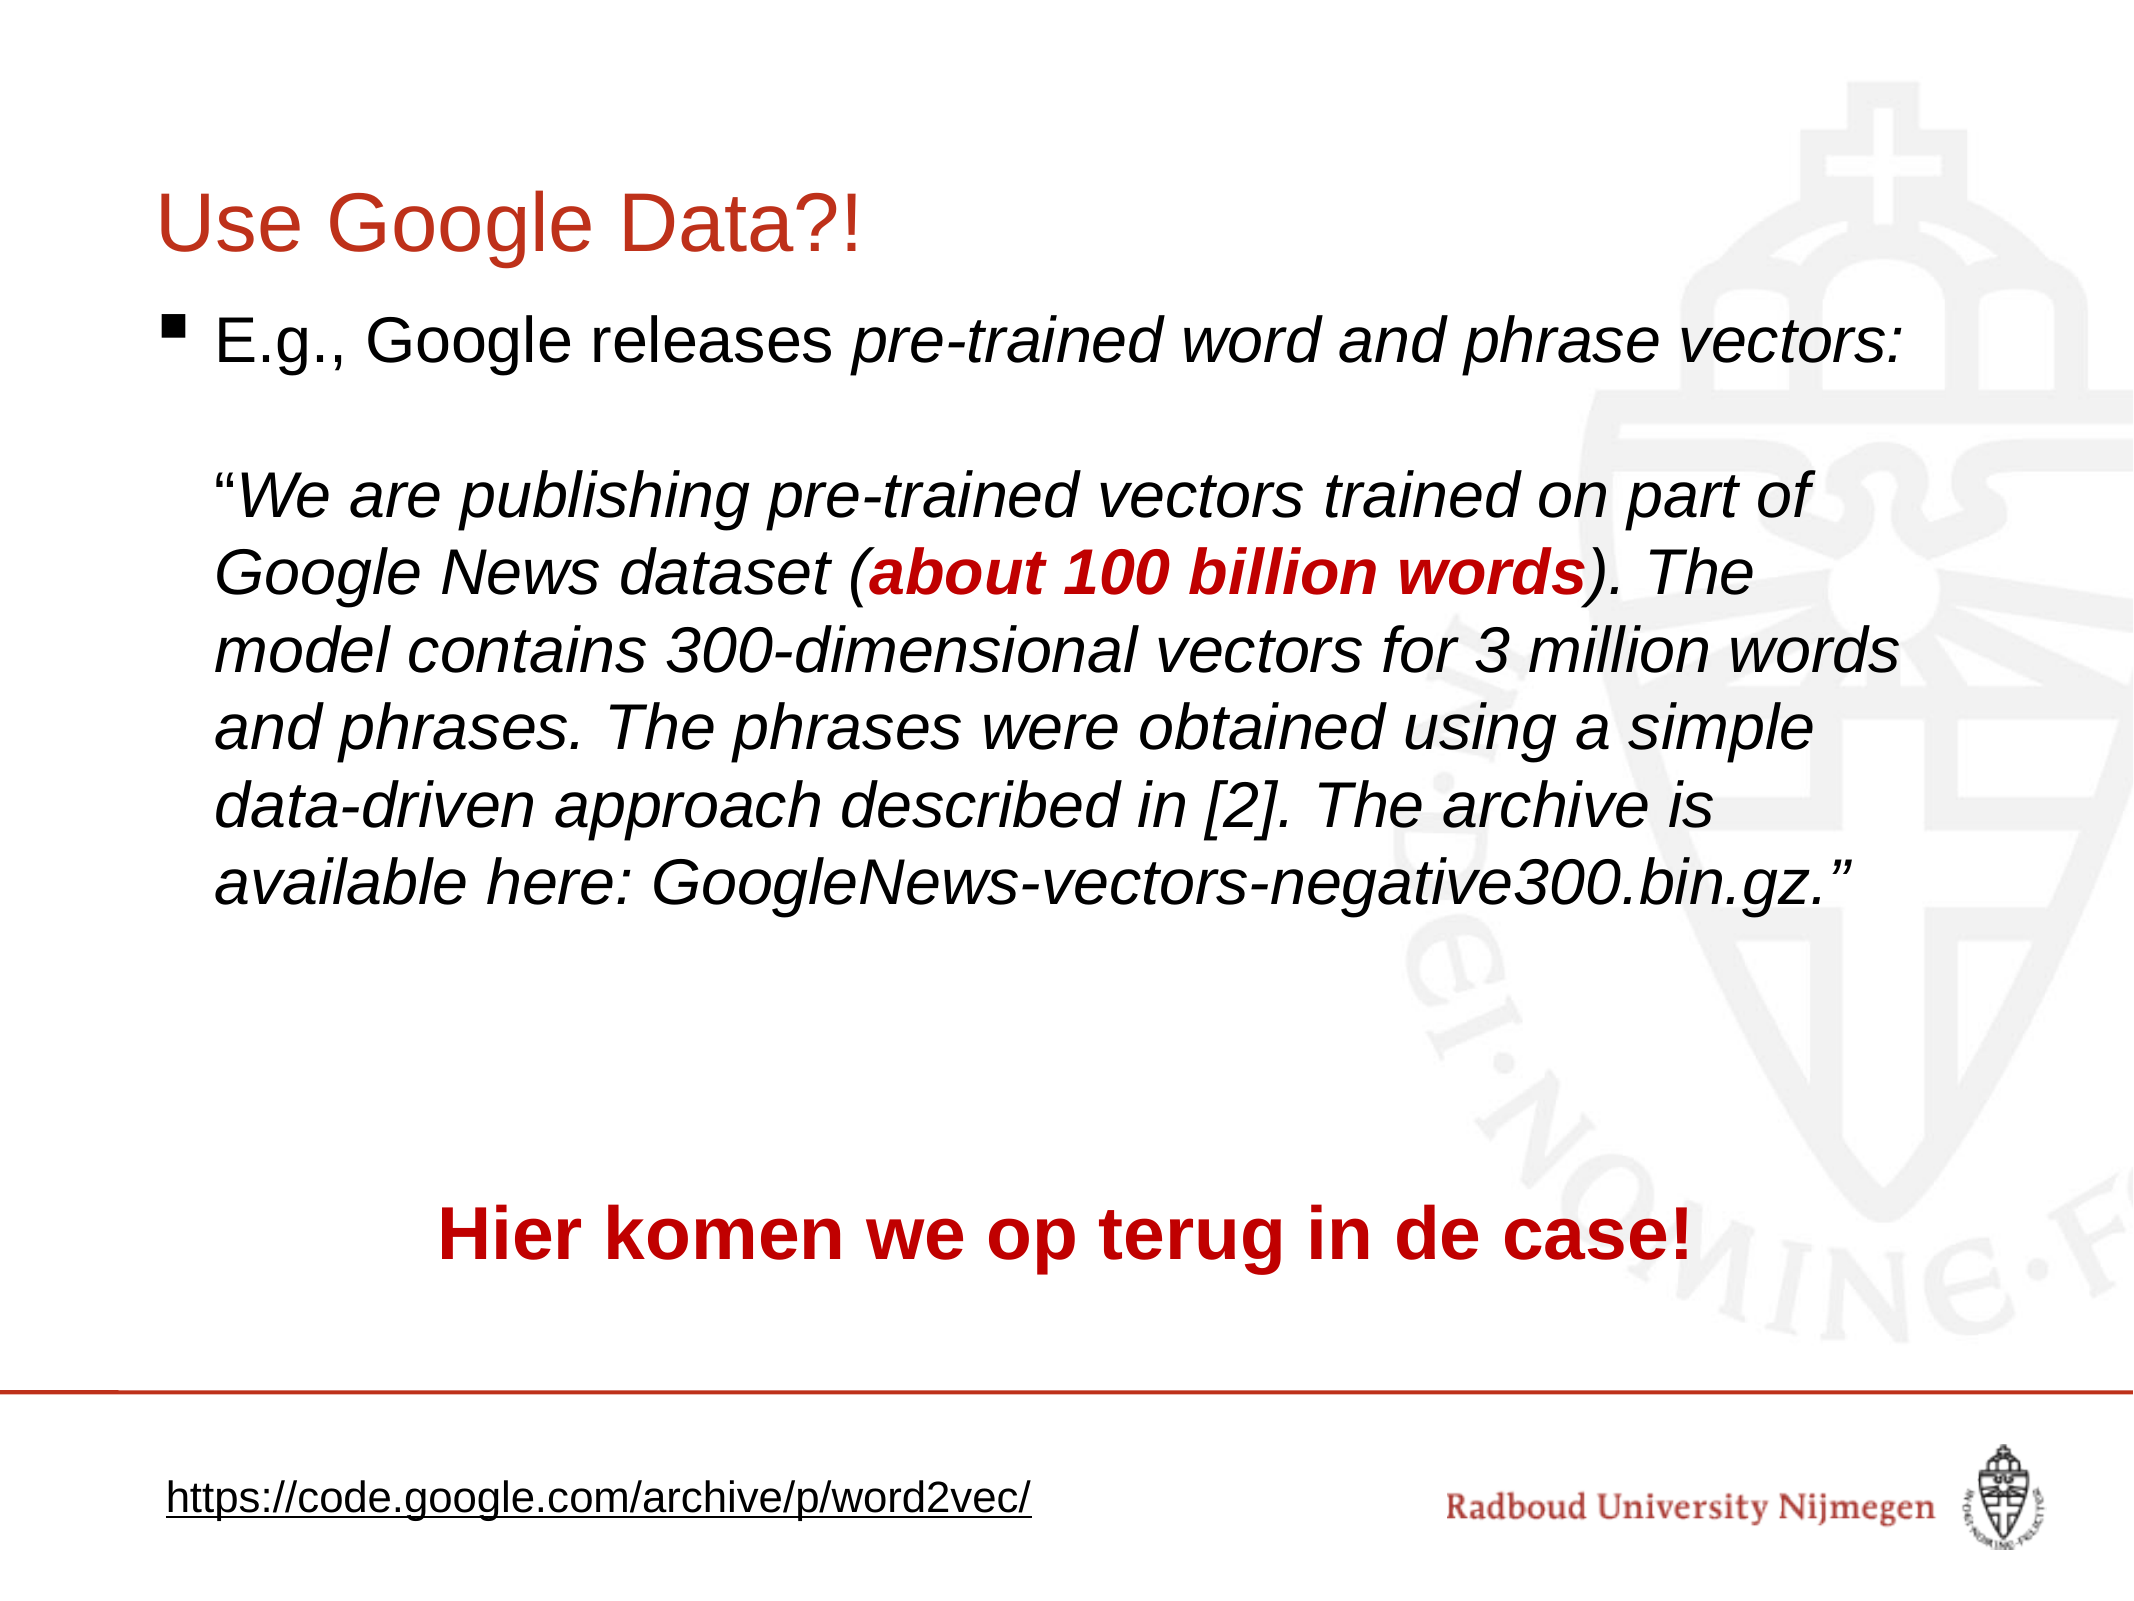

# Use Google Data?!
E.g., Google releases pre-trained word and phrase vectors:
“We are publishing pre-trained vectors trained on part of Google News dataset (about 100 billion words). The model contains 300-dimensional vectors for 3 million words and phrases. The phrases were obtained using a simple data-driven approach described in [2]. The archive is available here: GoogleNews-vectors-negative300.bin.gz.”
Hier komen we op terug in de case!
https://code.google.com/archive/p/word2vec/